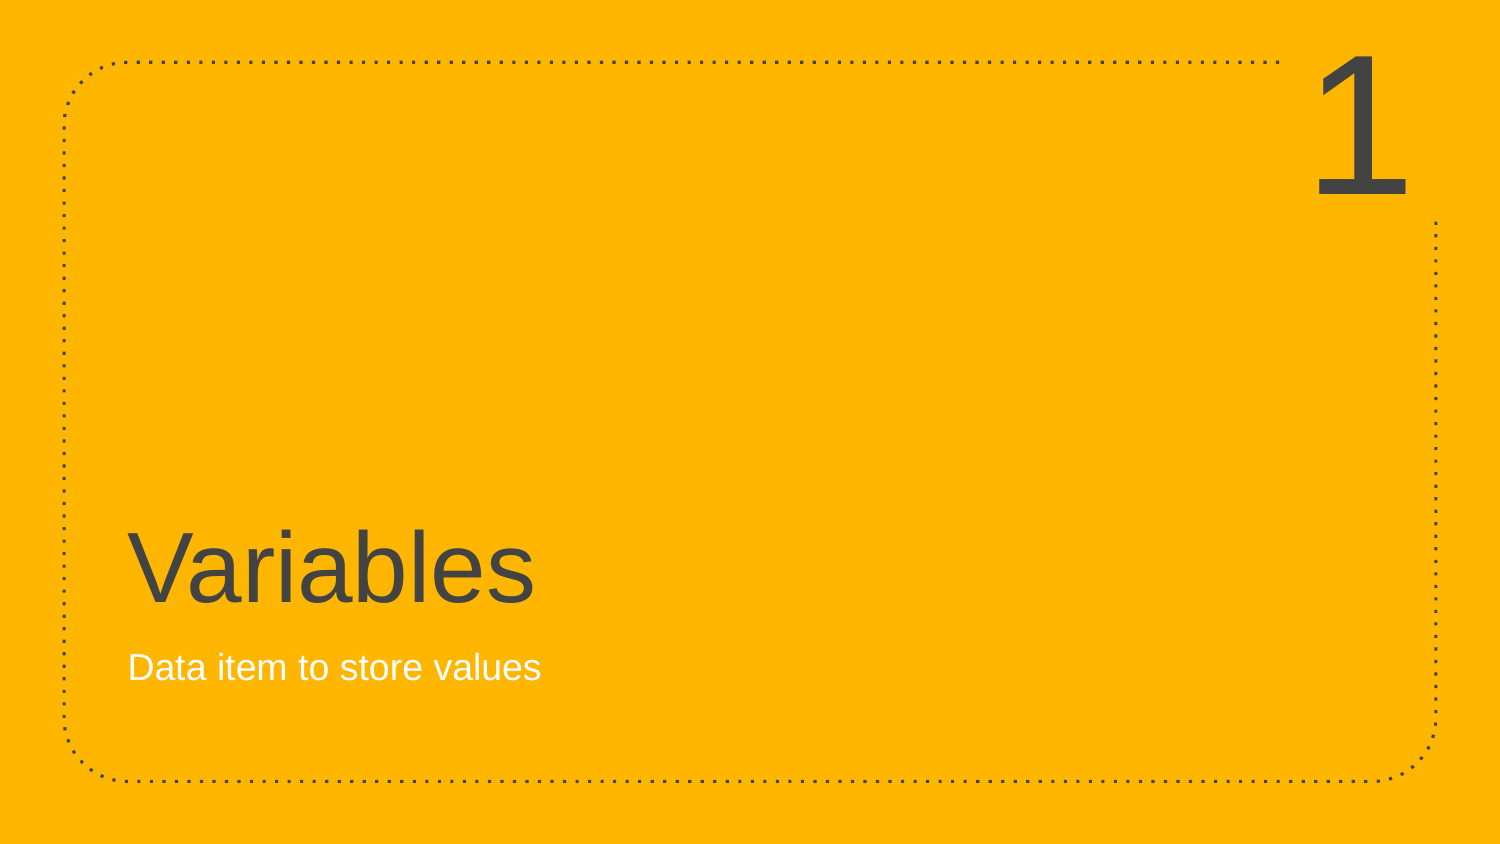

1
# Variables
Data item to store values